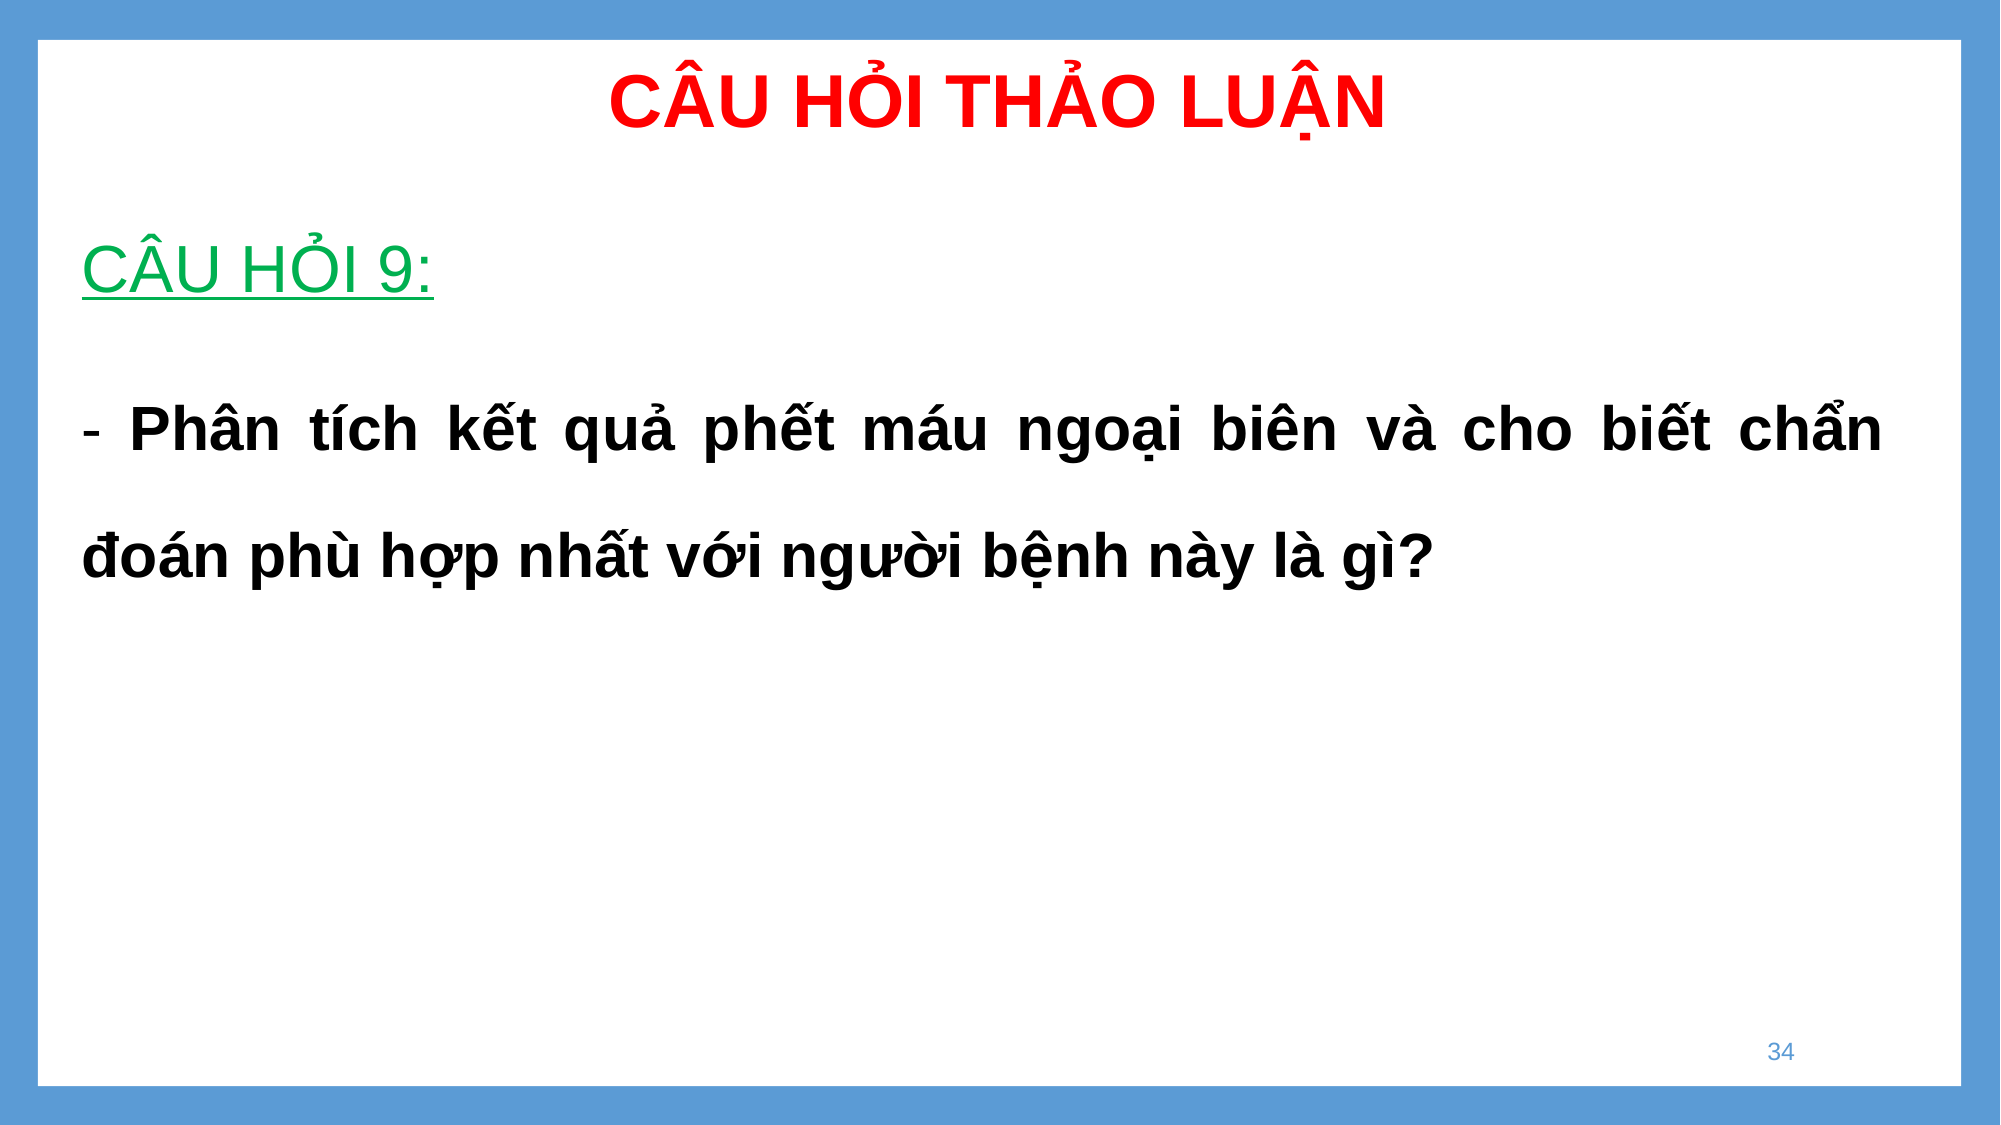

# CÂU HỎI THẢO LUẬN
CÂU HỎI 9:
- Phân tích kết quả phết máu ngoại biên và cho biết chẩn đoán phù hợp nhất với người bệnh này là gì?
34